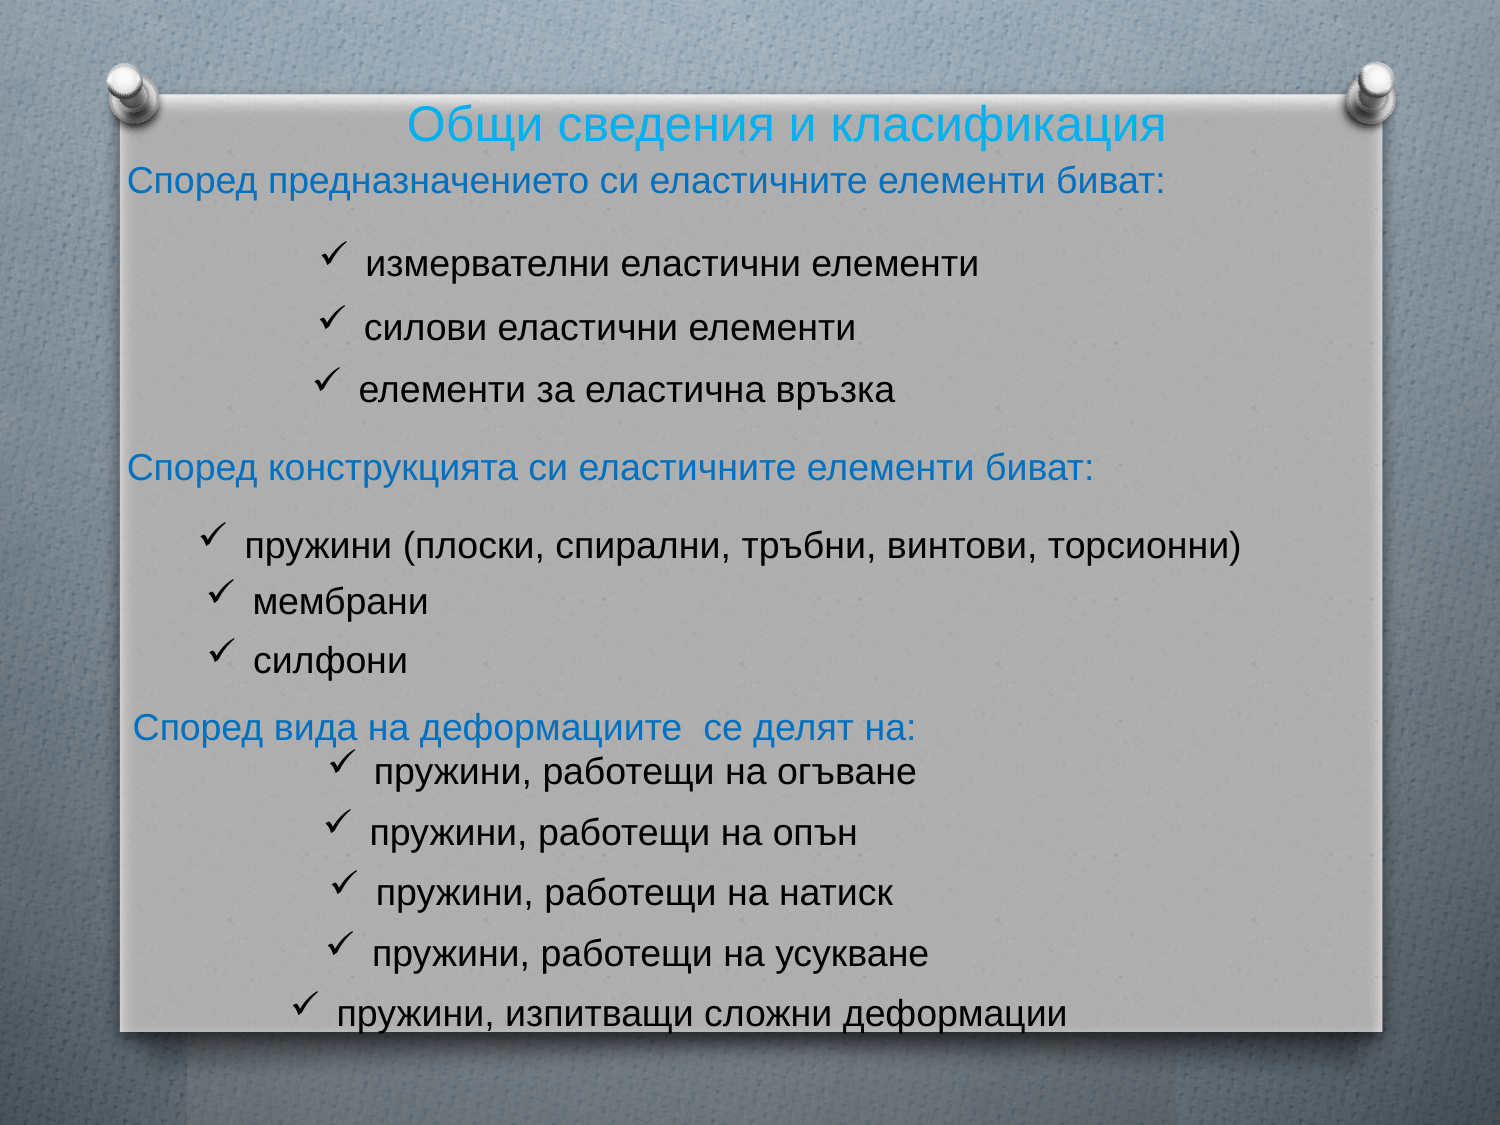

Общи сведения и класификация
Според предназначението си еластичните елементи биват:
измервателни еластични елементи
силови еластични елементи
елементи за еластична връзка
Според конструкцията си еластичните елементи биват:
пружини (плоски, спирални, тръбни, винтови, торсионни)
мембрани
силфони
Според вида на деформациите  се делят на:
пружини, работещи на огъване
пружини, работещи на опън
пружини, работещи на натиск
пружини, работещи на усукване
пружини, изпитващи сложни деформации